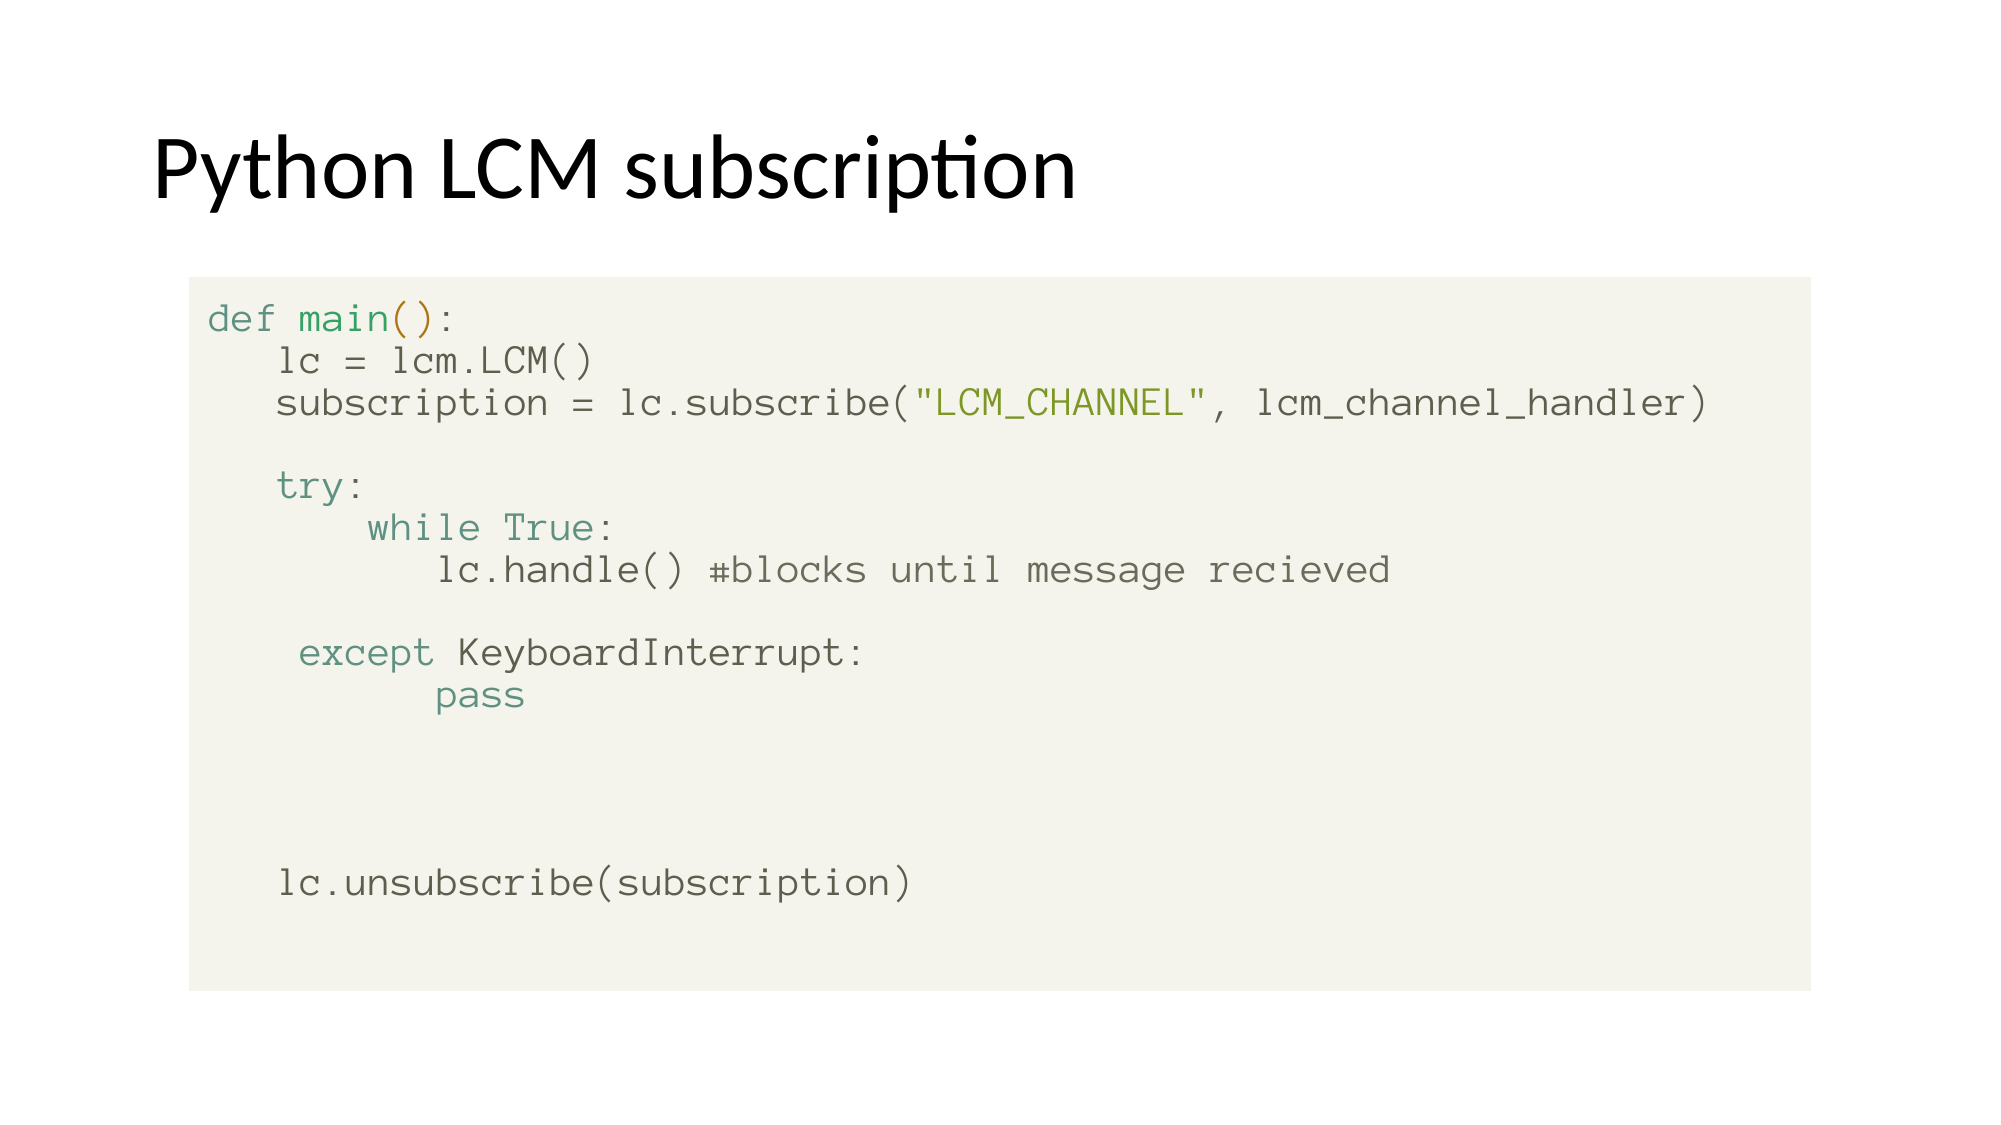

# Python LCM subscription
| def main():    lc = lcm.LCM()    subscription = lc.subscribe("LCM\_CHANNEL", lcm\_channel\_handler)    try:        while True:           lc.handle() #blocks until message recieved     except KeyboardInterrupt:           pass    lc.unsubscribe(subscription) |
| --- |